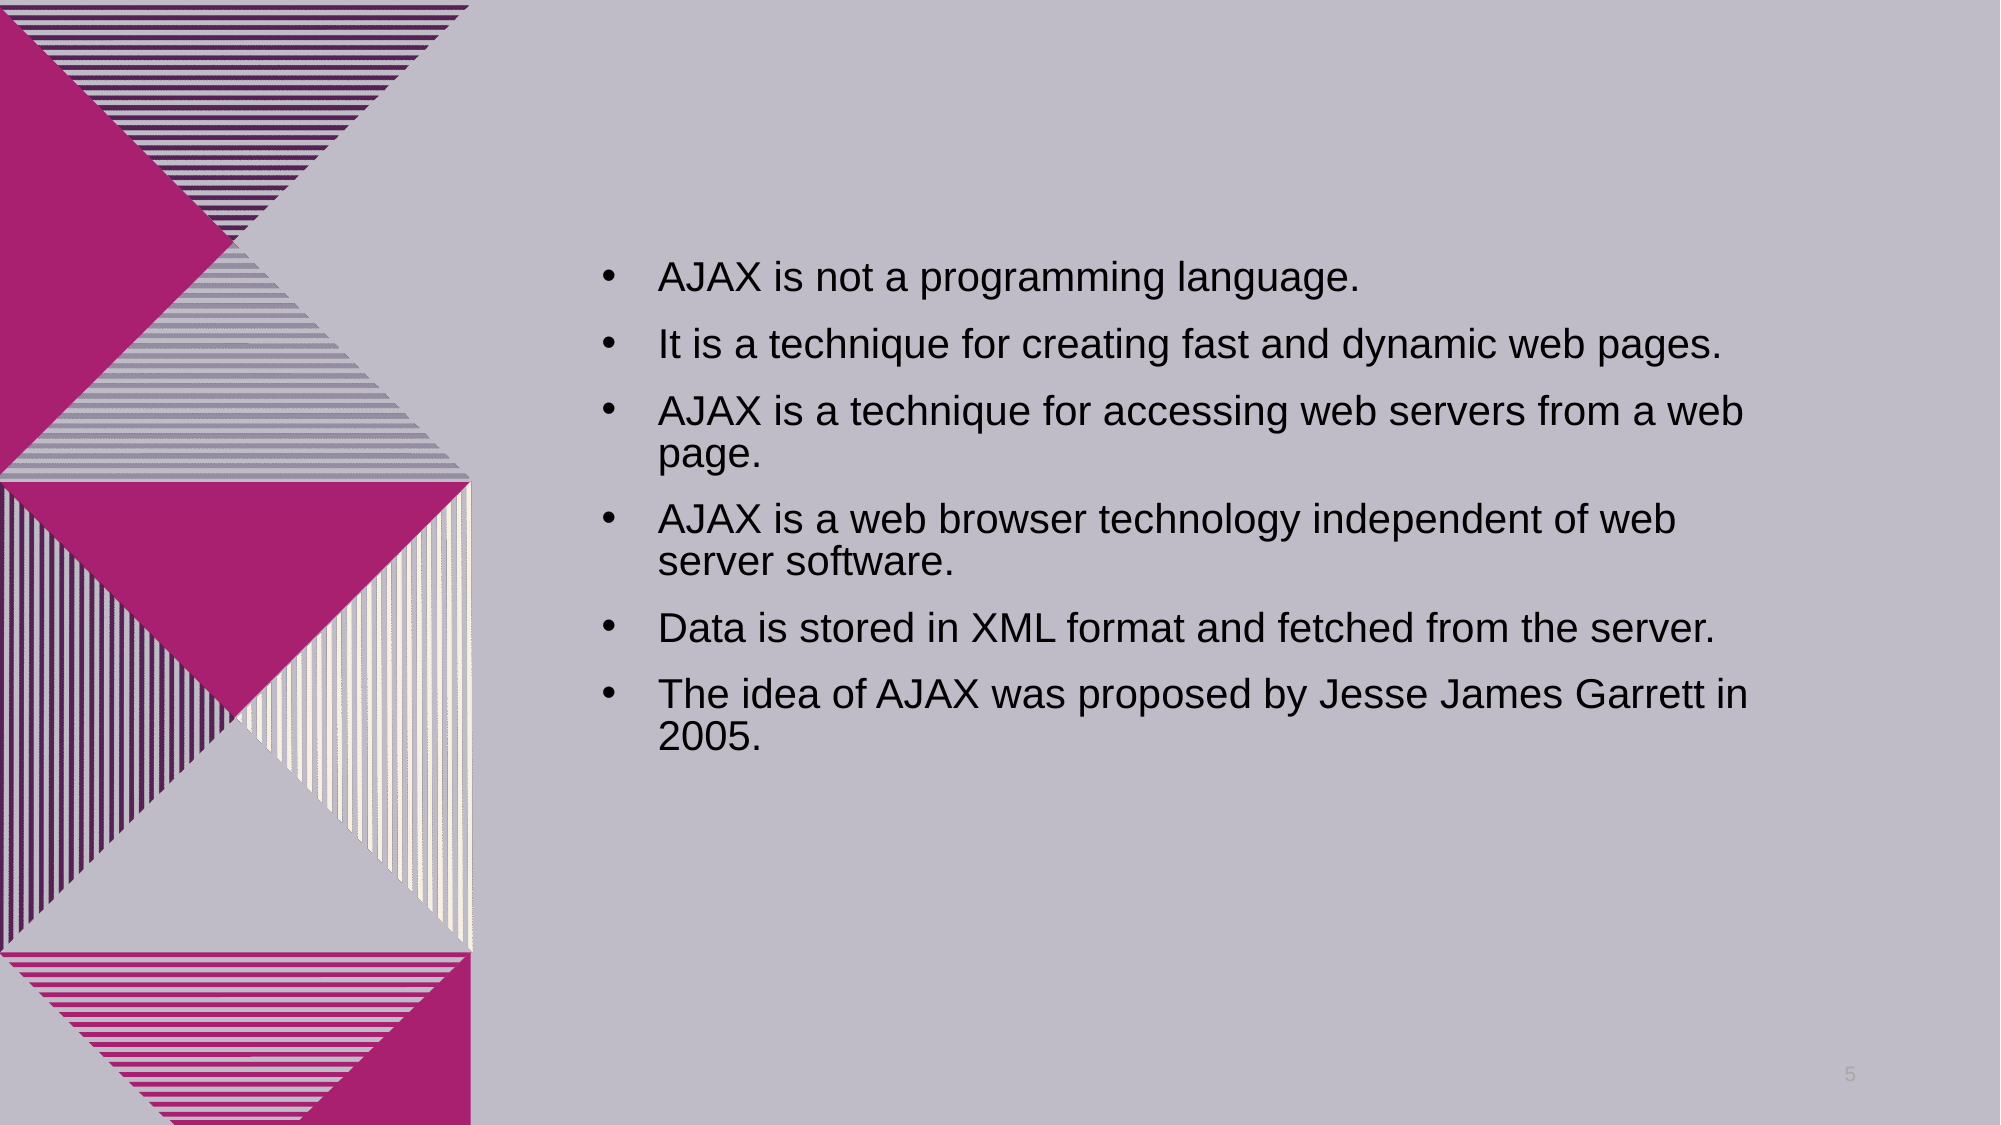

AJAX is not a programming language.
It is a technique for creating fast and dynamic web pages.
AJAX is a technique for accessing web servers from a web page.
AJAX is a web browser technology independent of web server software.
Data is stored in XML format and fetched from the server.
The idea of AJAX was proposed by Jesse James Garrett in 2005.
5